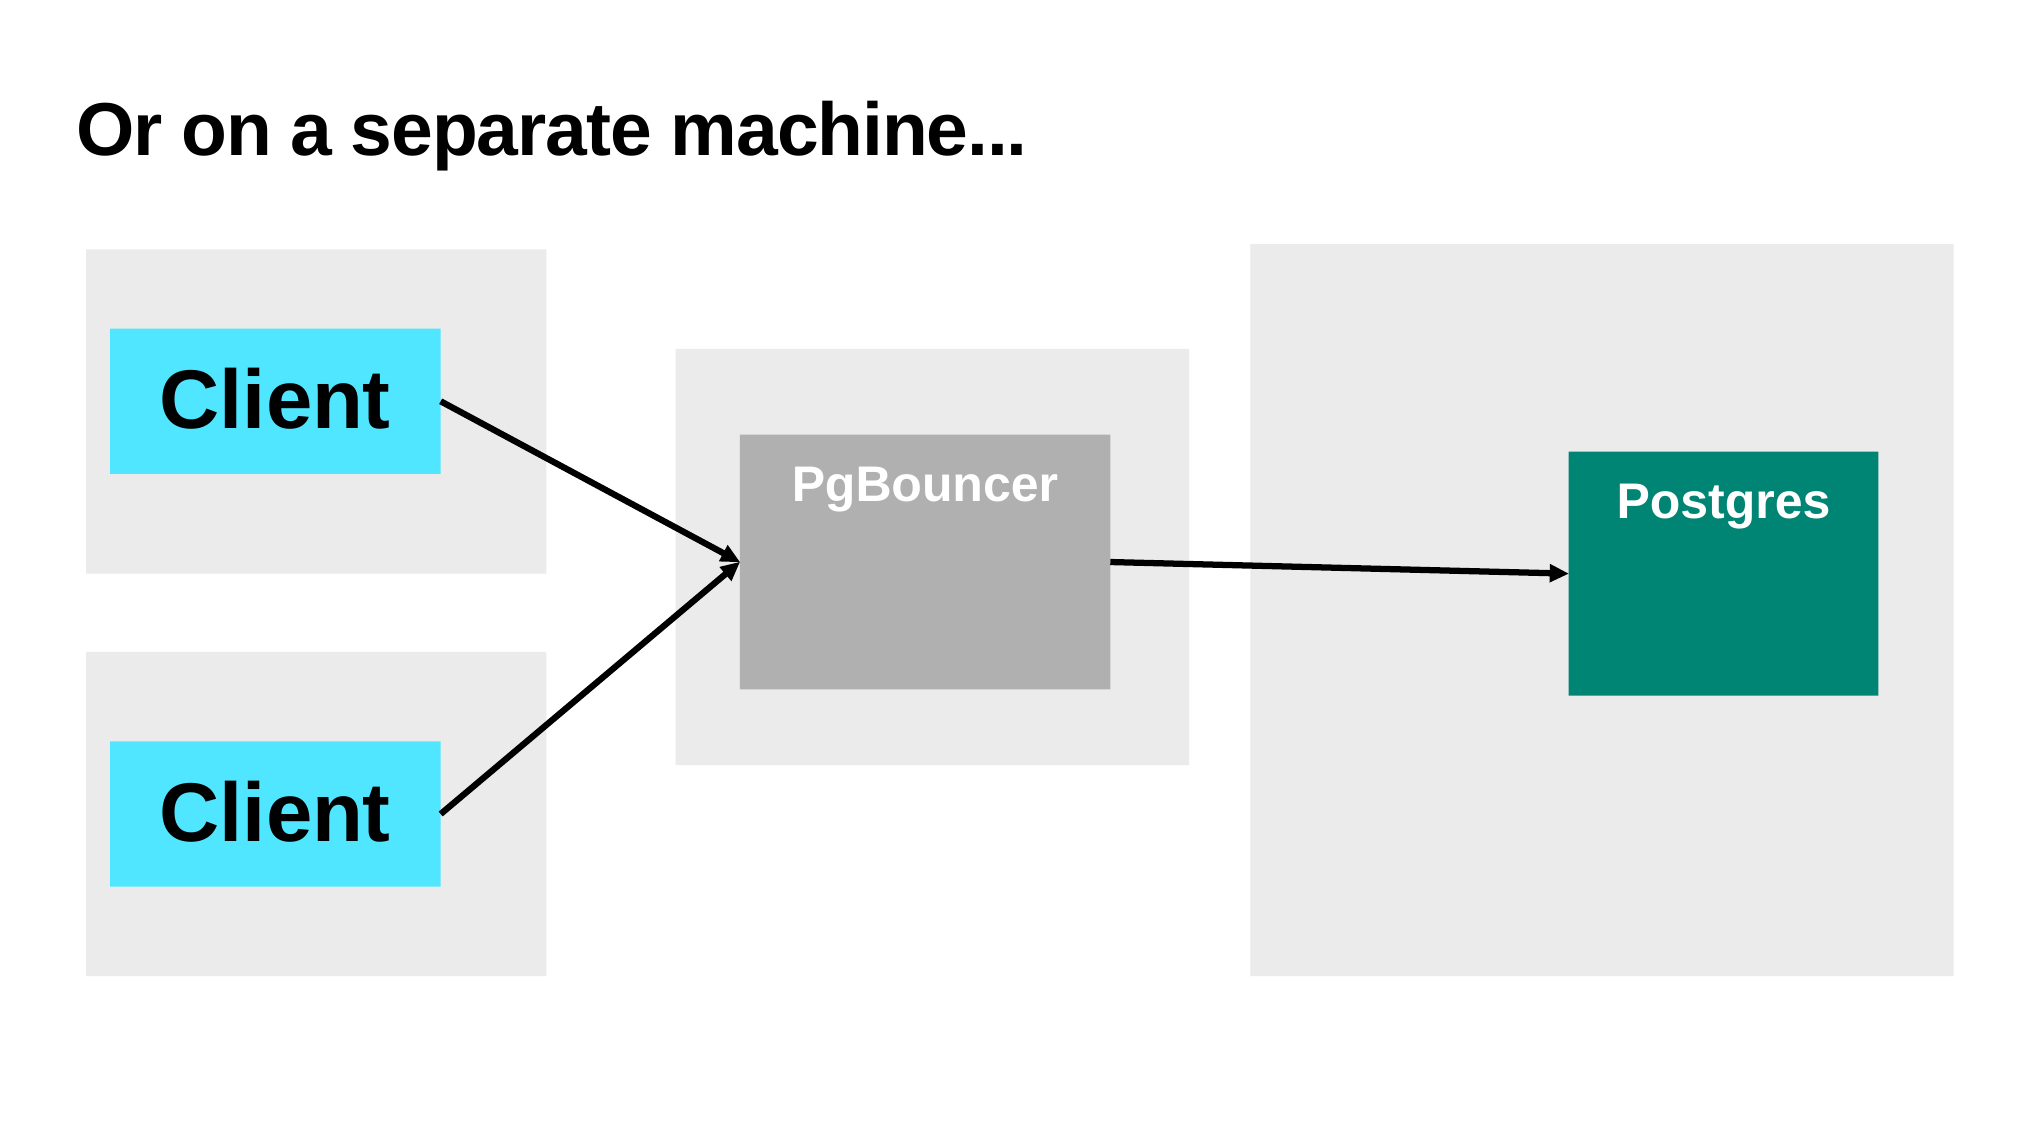

# Or on a separate machine...

Client

PgBouncer

Postgres

Client